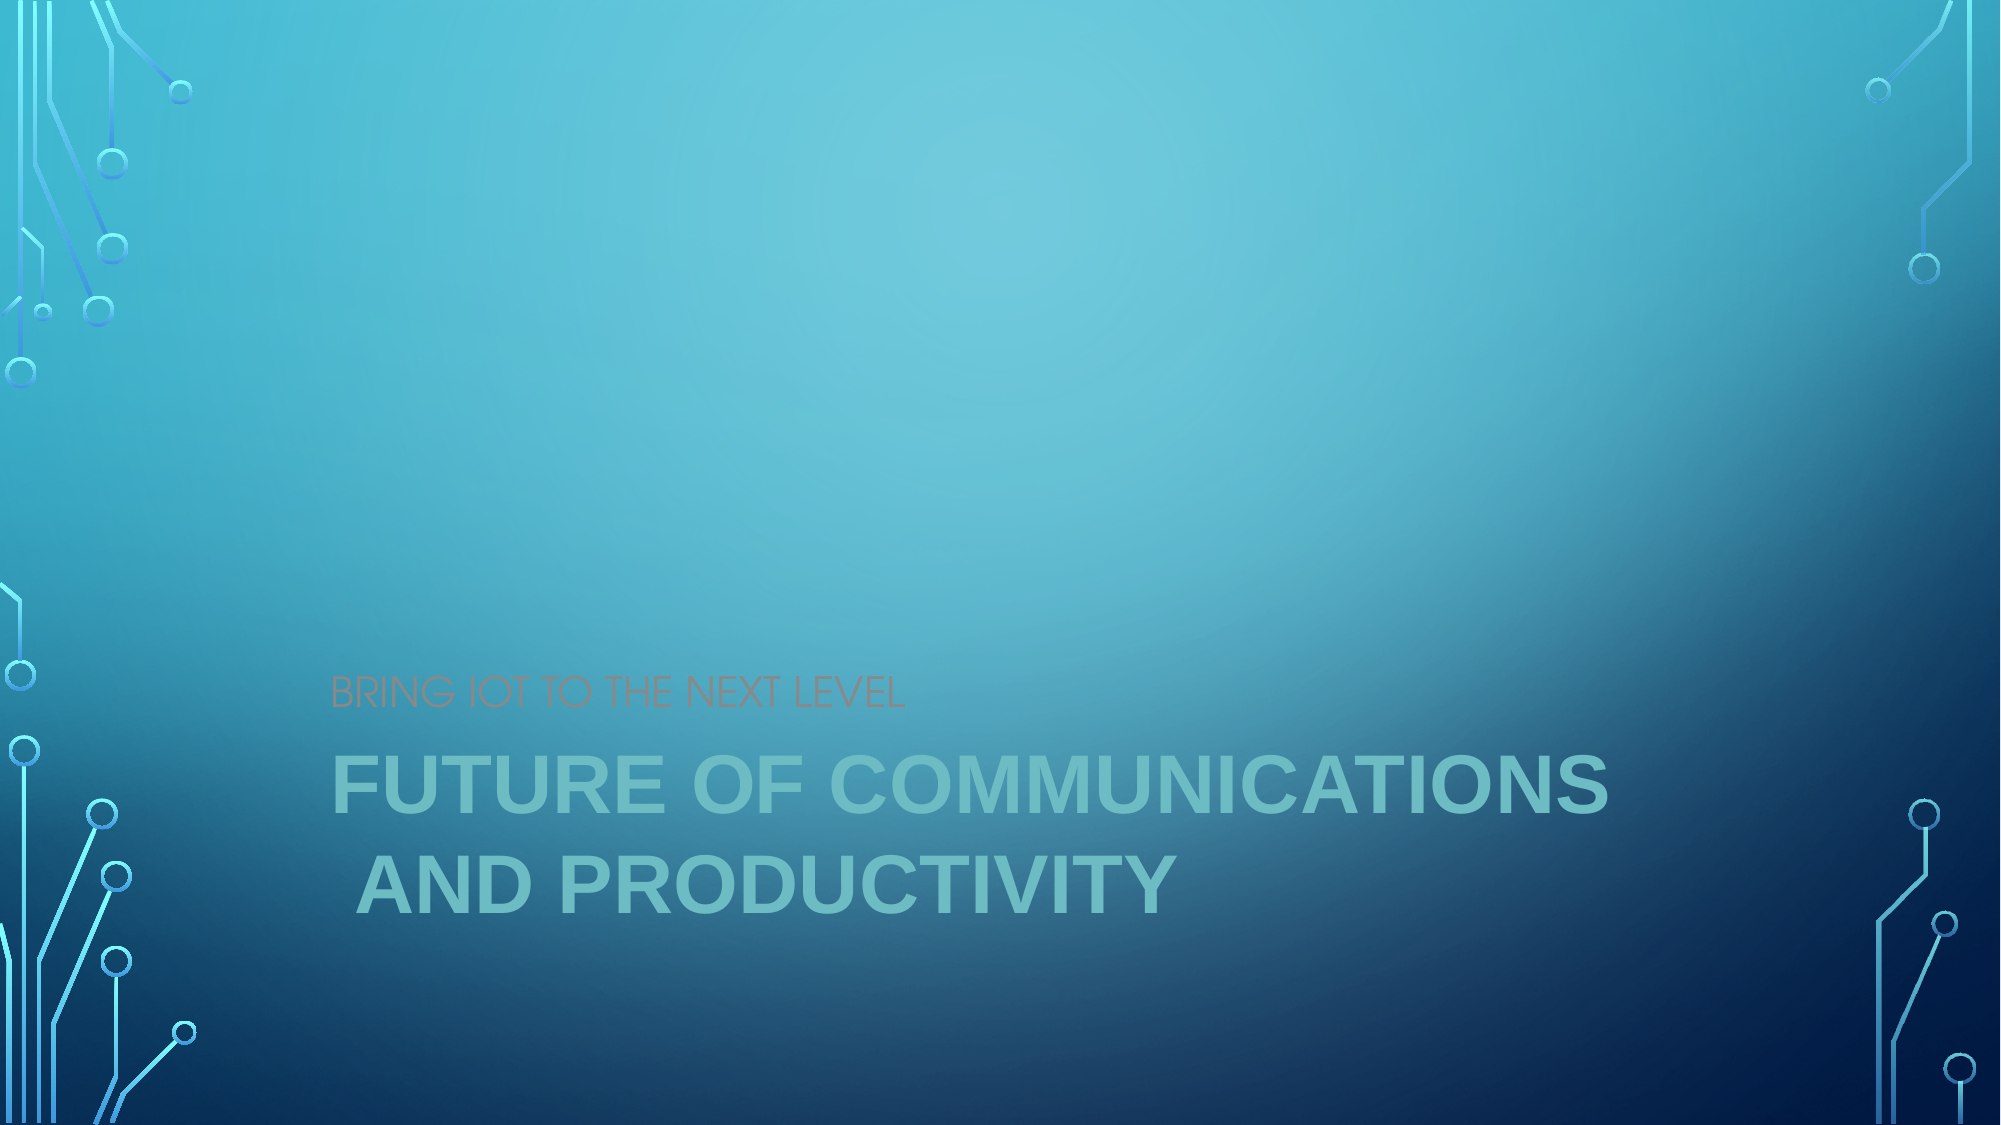

BRING IOT TO THE NEXT LEVEL
FUTURE OF COMMUNICATIONS  AND PRODUCTIVITY